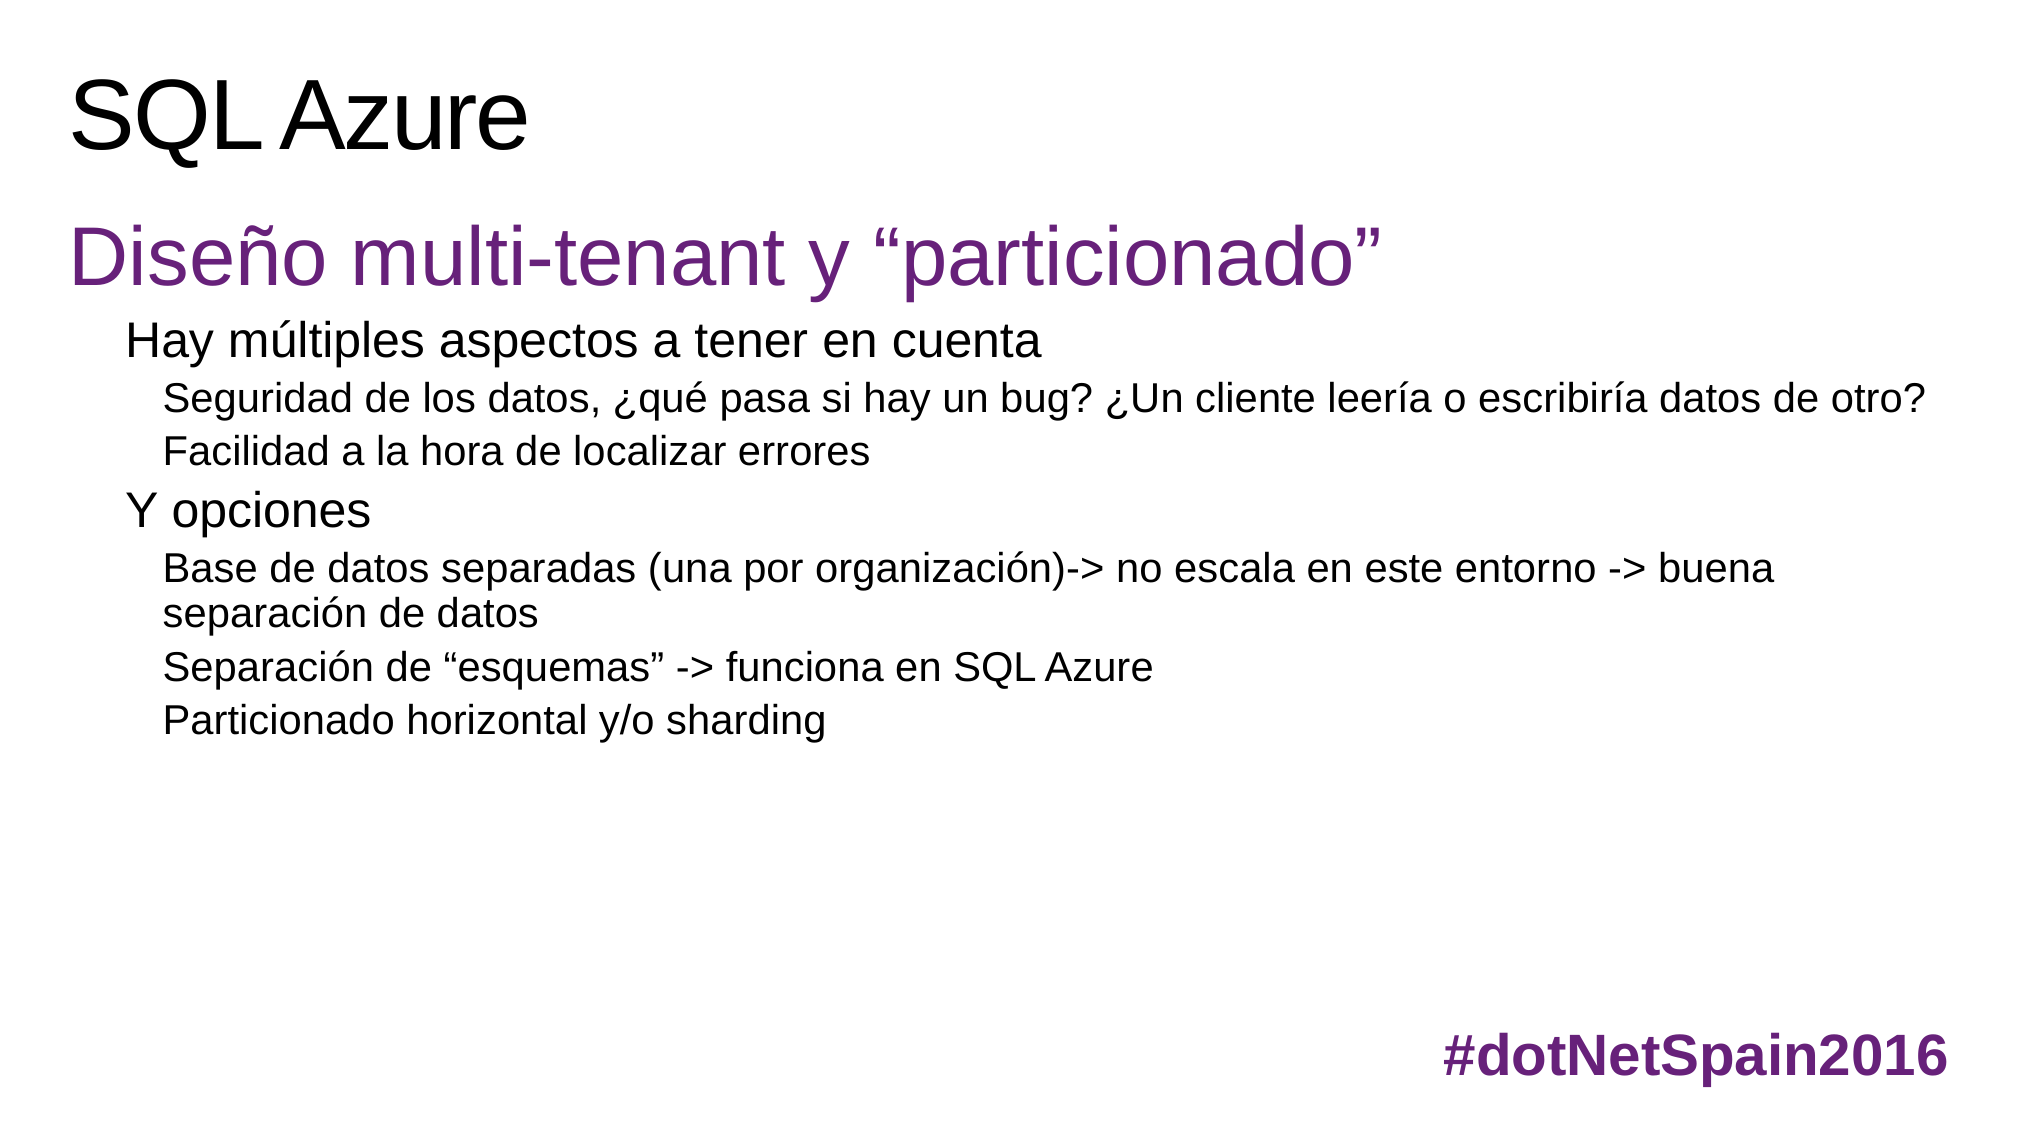

# SQL Azure
Diseño multi-tenant y “particionado”
Hay múltiples aspectos a tener en cuenta
Seguridad de los datos, ¿qué pasa si hay un bug? ¿Un cliente leería o escribiría datos de otro?
Facilidad a la hora de localizar errores
Y opciones
Base de datos separadas (una por organización)-> no escala en este entorno -> buena separación de datos
Separación de “esquemas” -> funciona en SQL Azure
Particionado horizontal y/o sharding